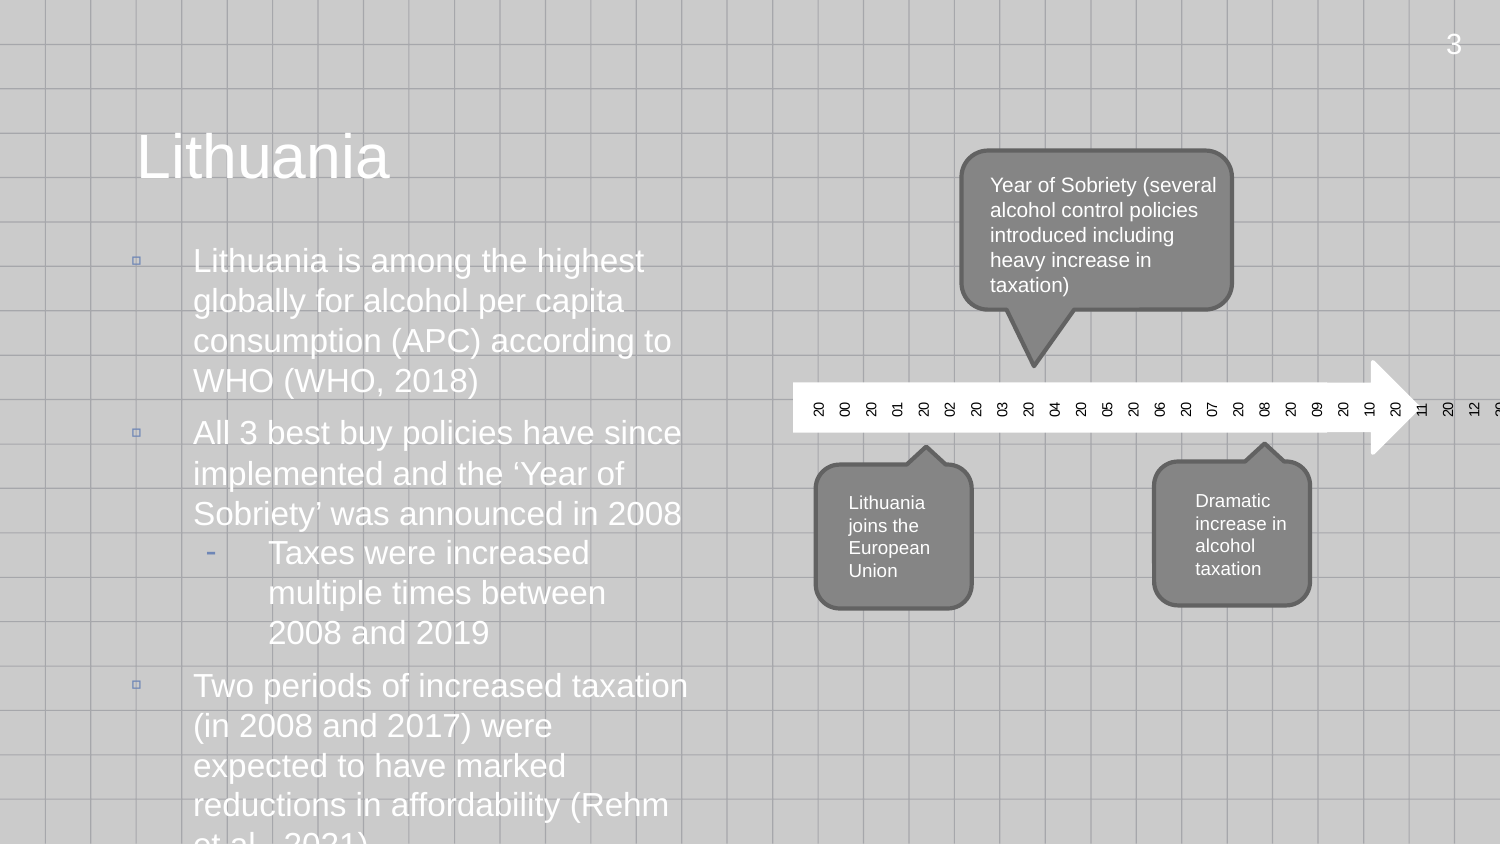

3
# Lithuania

Year of Sobriety (several alcohol control policies introduced including heavy increase in taxation)
Lithuania is among the highest globally for alcohol per capita consumption (APC) according to WHO (WHO, 2018)
All 3 best buy policies have since implemented and the ‘Year of Sobriety’ was announced in 2008
Taxes were increased multiple times between 2008 and 2019
Two periods of increased taxation (in 2008 and 2017) were expected to have marked reductions in affordability (Rehm et al., 2021)

2000
2001
2002
2003
2004
2005
2006
2007
2008
2009
2010
2011
2012
2013
2014
2015
2016
2017
2018

Dramatic increase in alcohol taxation

Lithuania joins the European Union